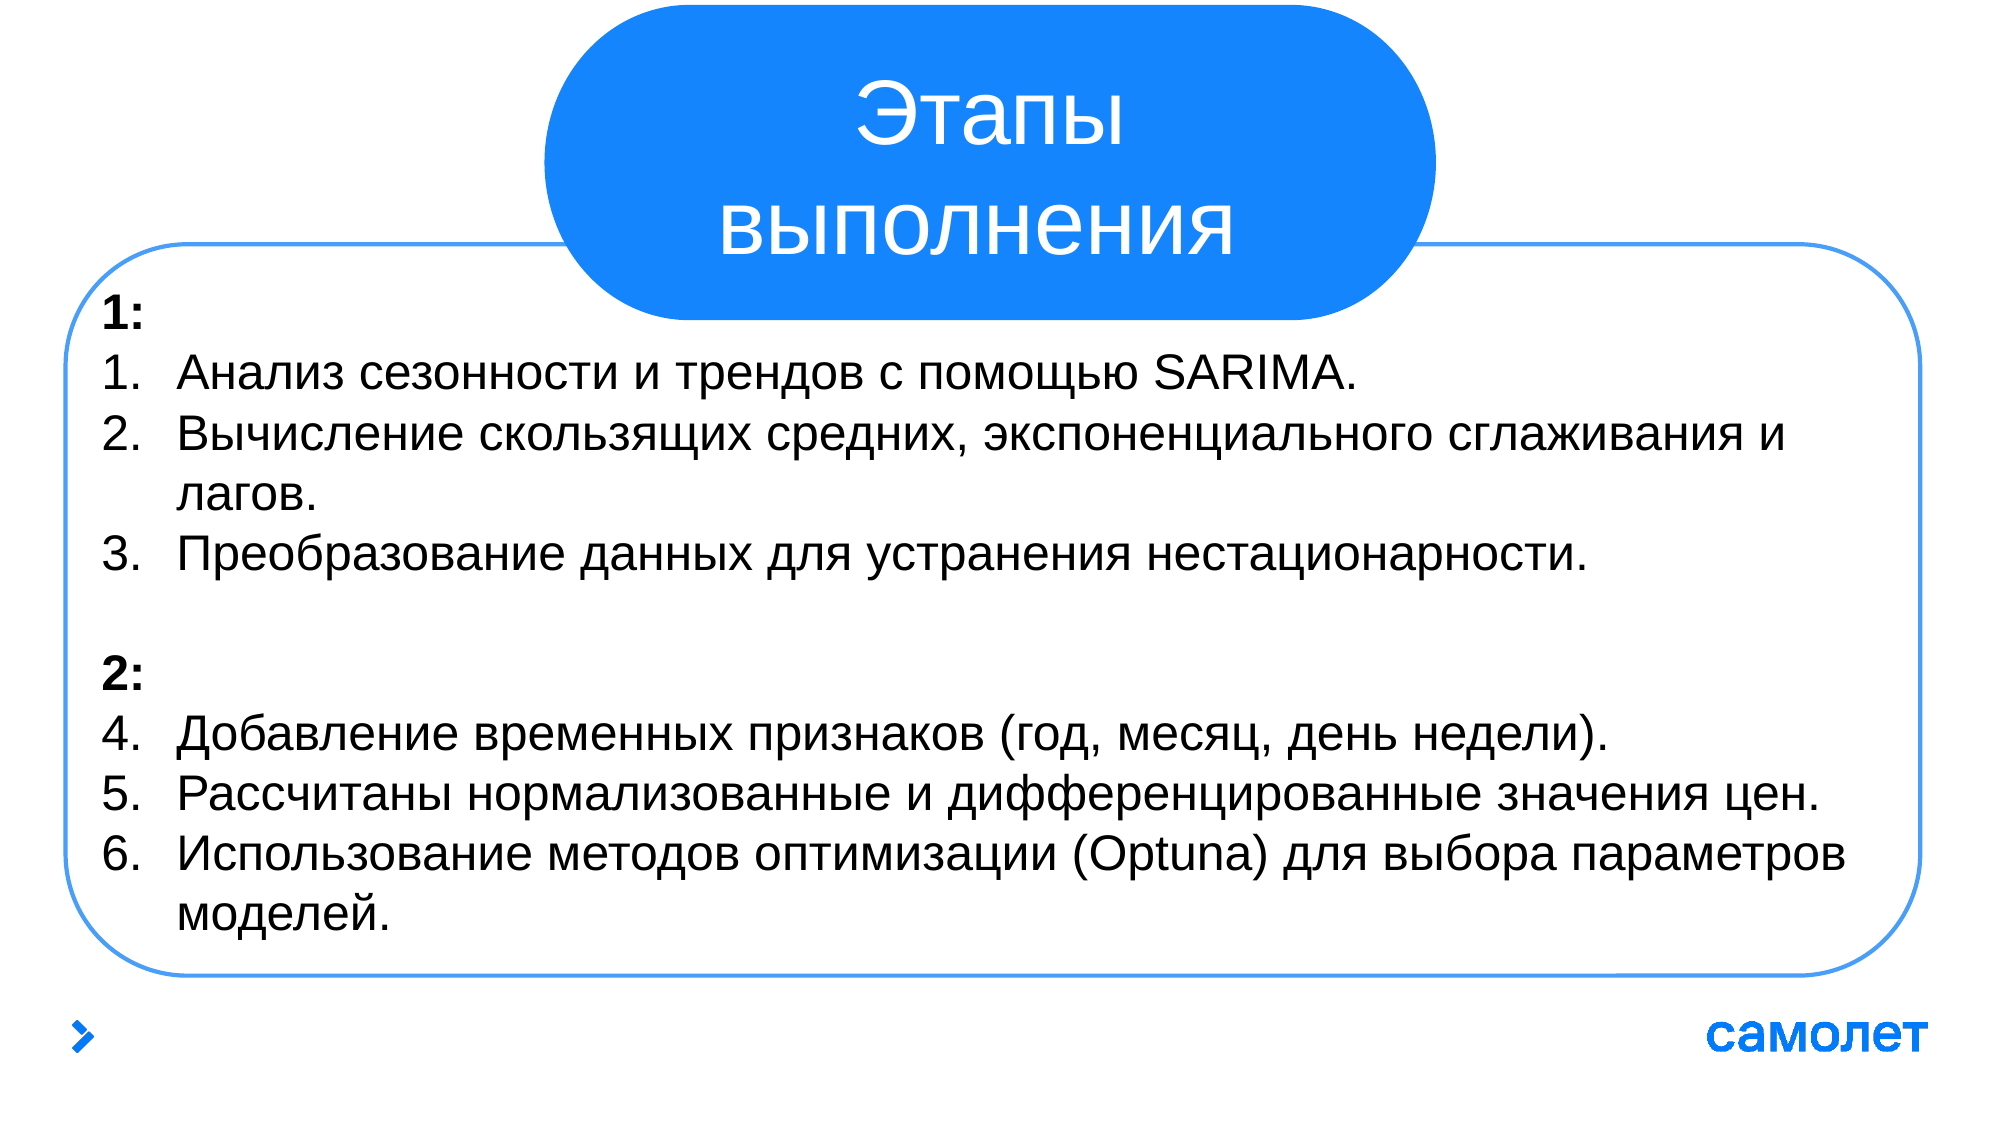

Этапы выполнения

1:
Анализ сезонности и трендов с помощью SARIMA.
Вычисление скользящих средних, экспоненциального сглаживания и лагов.
Преобразование данных для устранения нестационарности.

2:
Добавление временных признаков (год, месяц, день недели).
Рассчитаны нормализованные и дифференцированные значения цен.
Использование методов оптимизации (Optuna) для выбора параметров моделей.